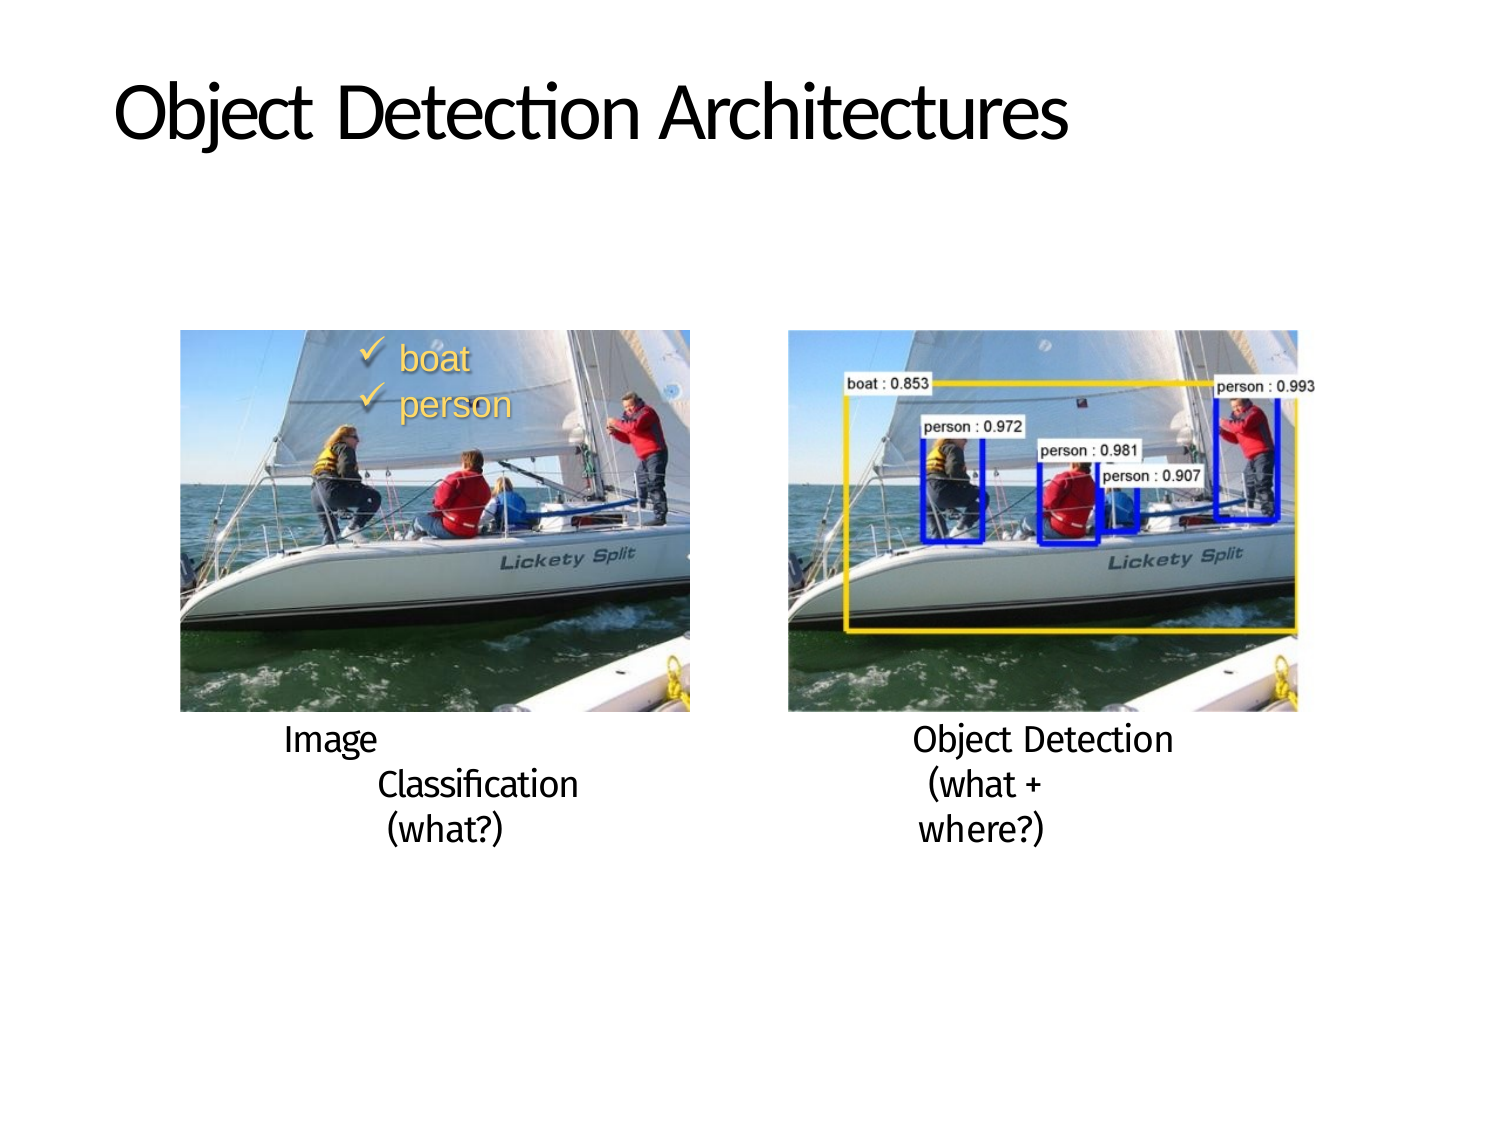

# Object Detection Architectures

boat
person

Image Classification  (what?)
Object Detection  (what + where?)